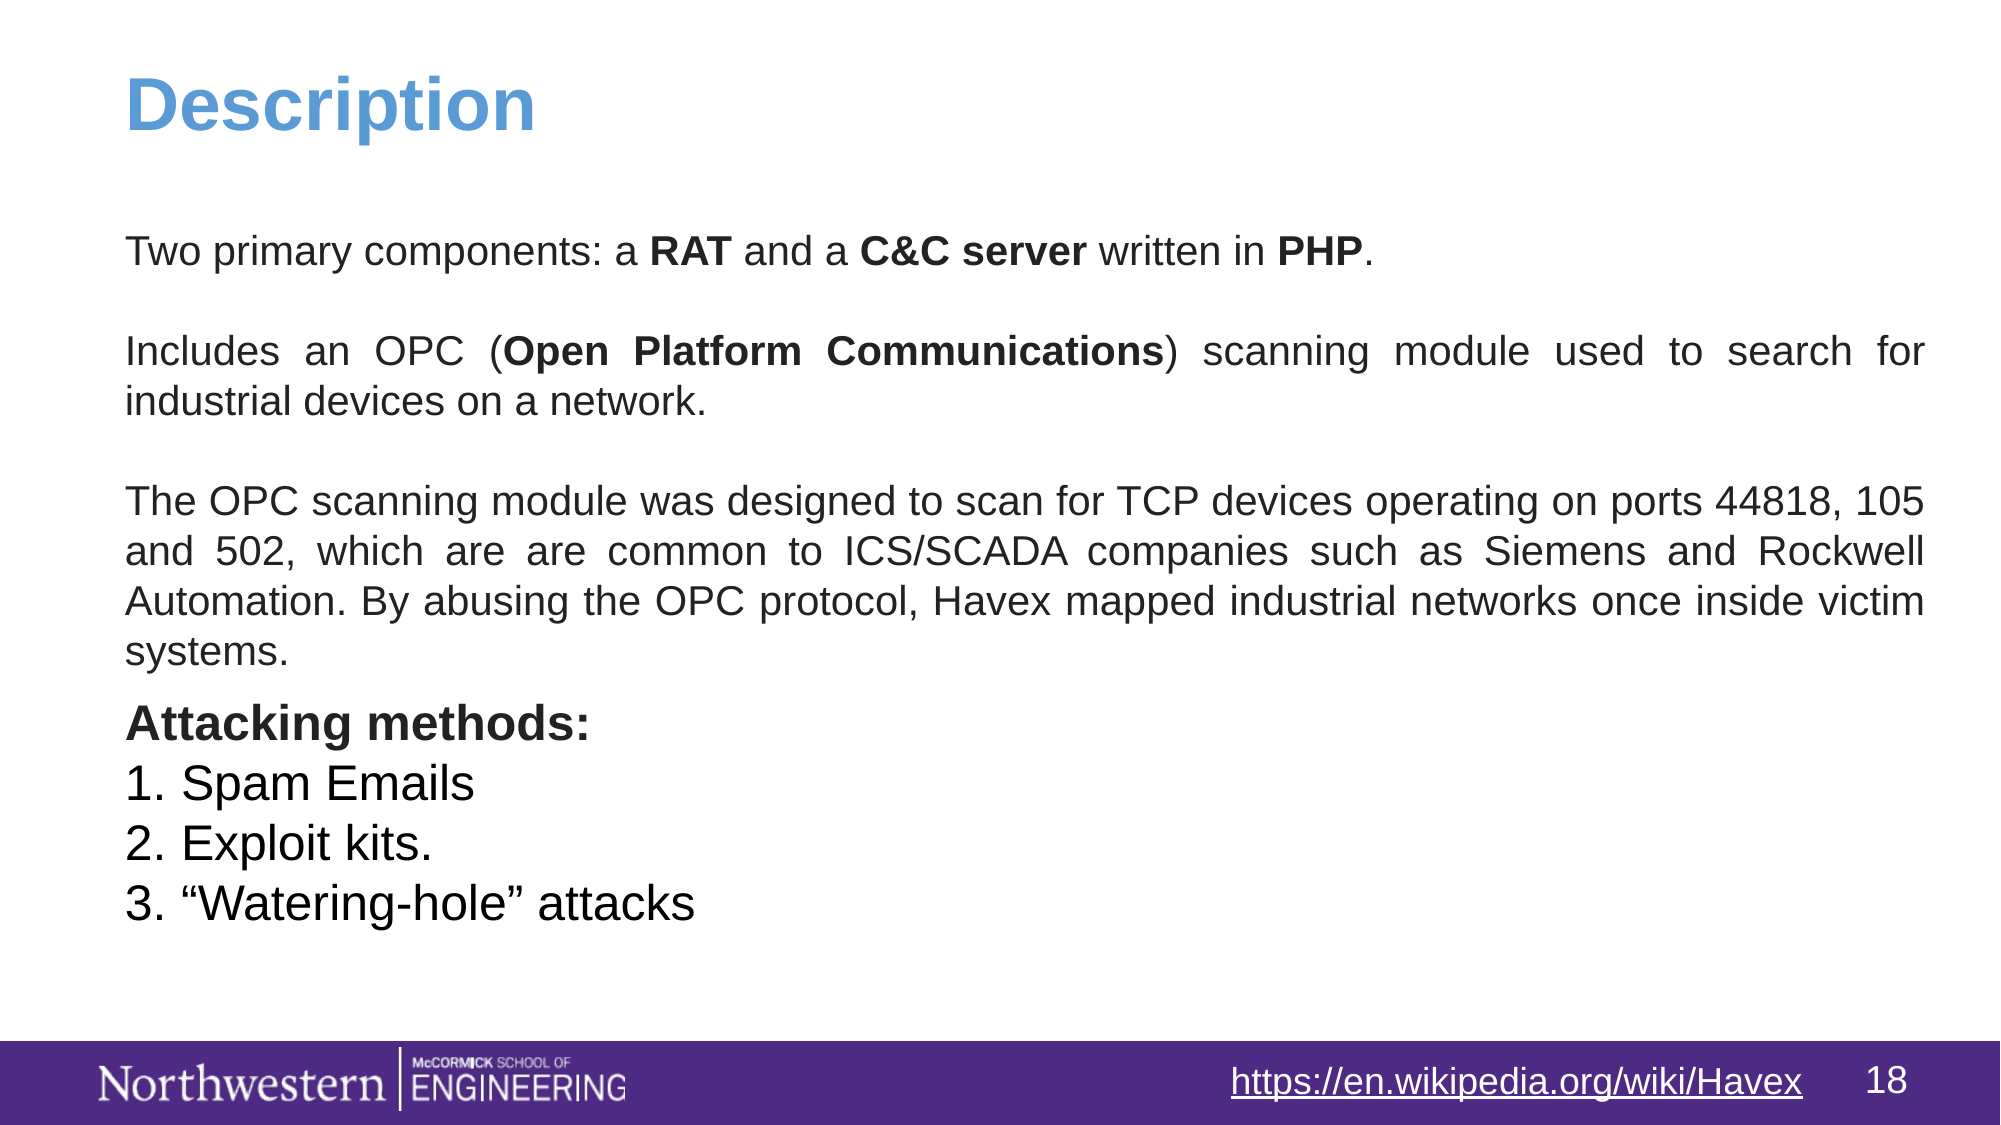

Description
Two primary components: a RAT and a C&C server written in PHP.

Includes an OPC (Open Platform Communications) scanning module used to search for industrial devices on a network.

The OPC scanning module was designed to scan for TCP devices operating on ports 44818, 105 and 502, which are are common to ICS/SCADA companies such as Siemens and Rockwell Automation. By abusing the OPC protocol, Havex mapped industrial networks once inside victim systems.

Attacking methods:
Spam Emails
Exploit kits.
“Watering-hole” attacks
https://en.wikipedia.org/wiki/Havex